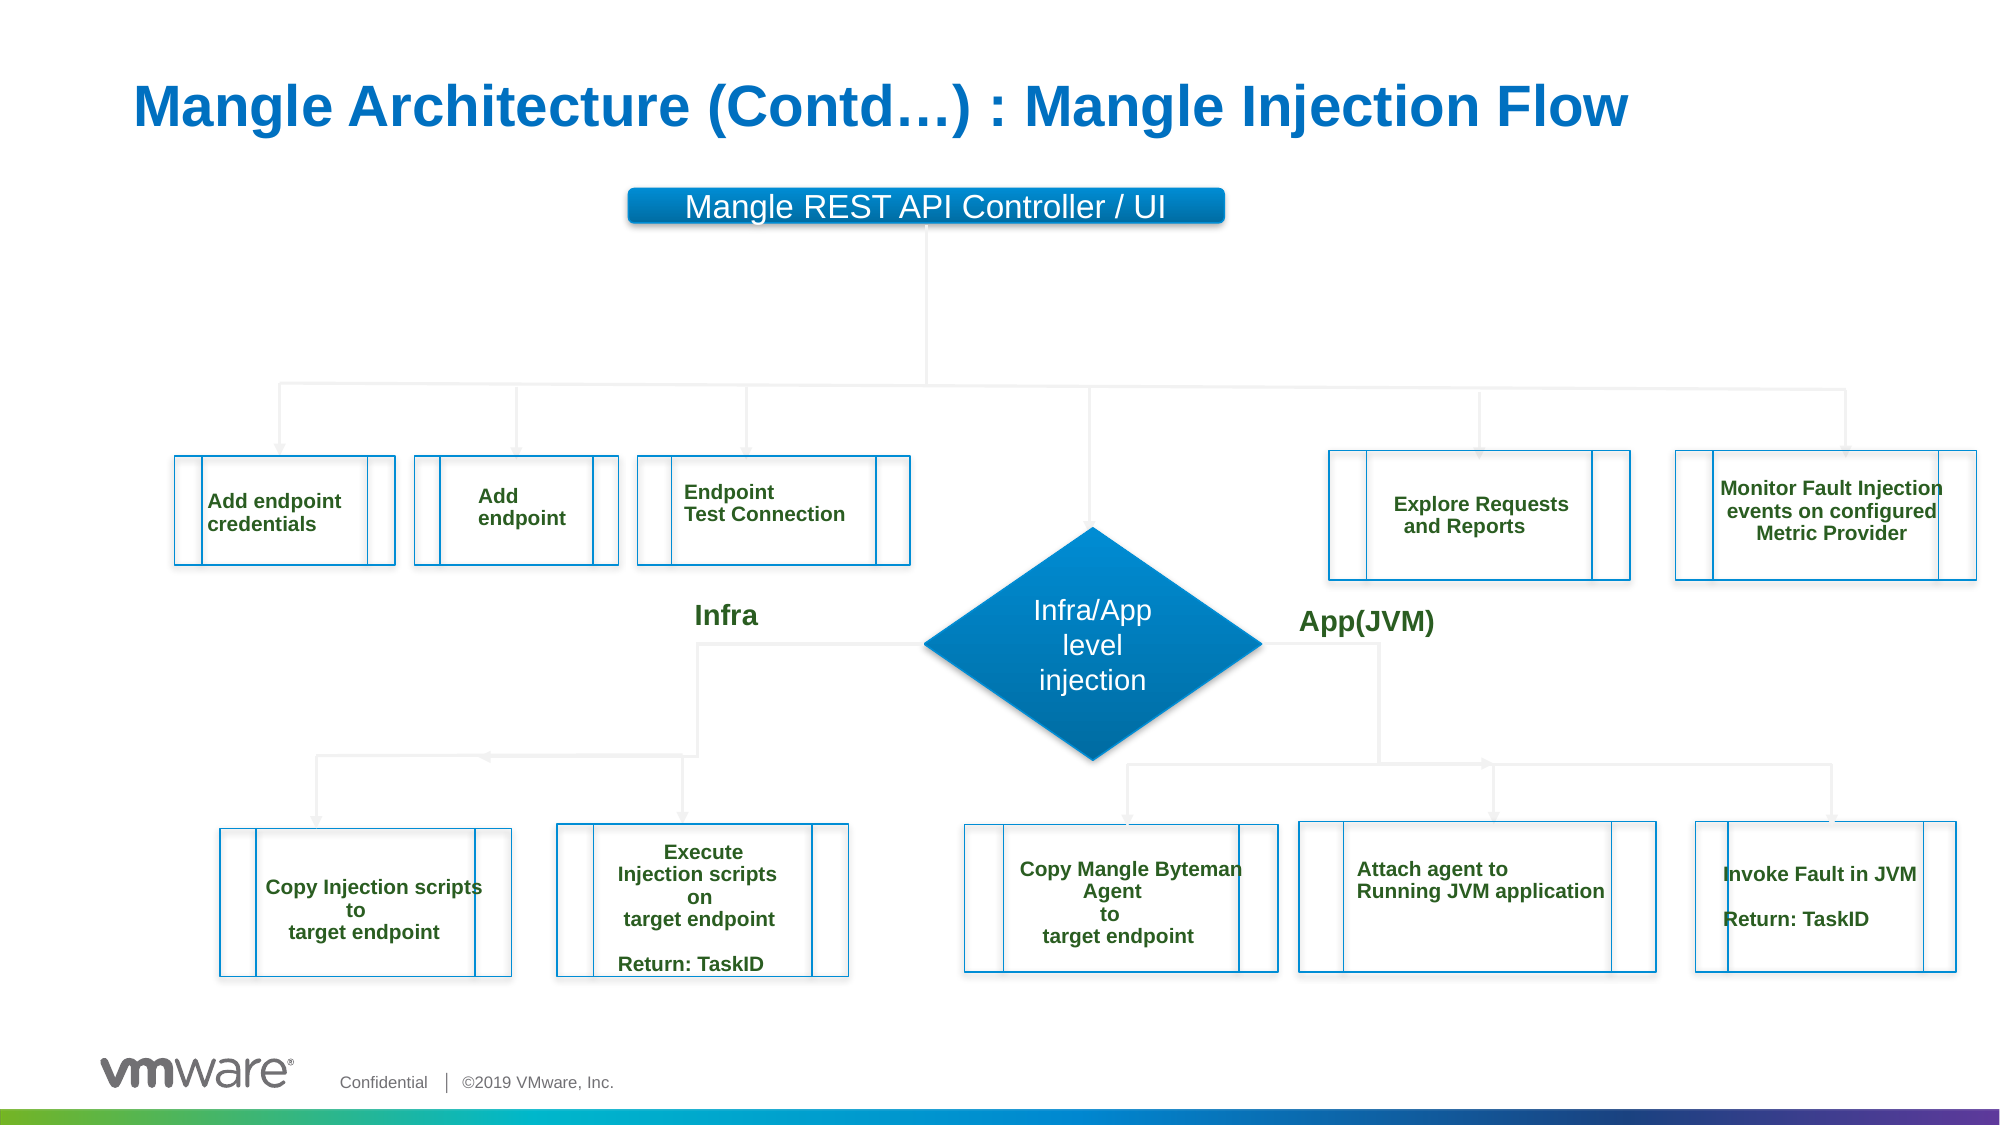

Mangle Architecture (Contd…) : Mangle Injection Flow

Mangle REST API Controller / UI

Explore Requests
    and Reports
Monitor Fault Injection
events on configured
Metric Provider
Endpoint
Test Connection
Add
endpoint
Add endpoint
credentials
Infra/App level injection
Infra
App(JVM)

        Execute
Injection scripts
            on
 target endpoint

Return: TaskID

Copy Mangle Byteman
           Agent
              to
    target endpoint
Attach agent to
Running JVM application
      Invoke Fault in JVM

      Return: TaskID
Copy Injection scripts
              to
    target endpoint
8